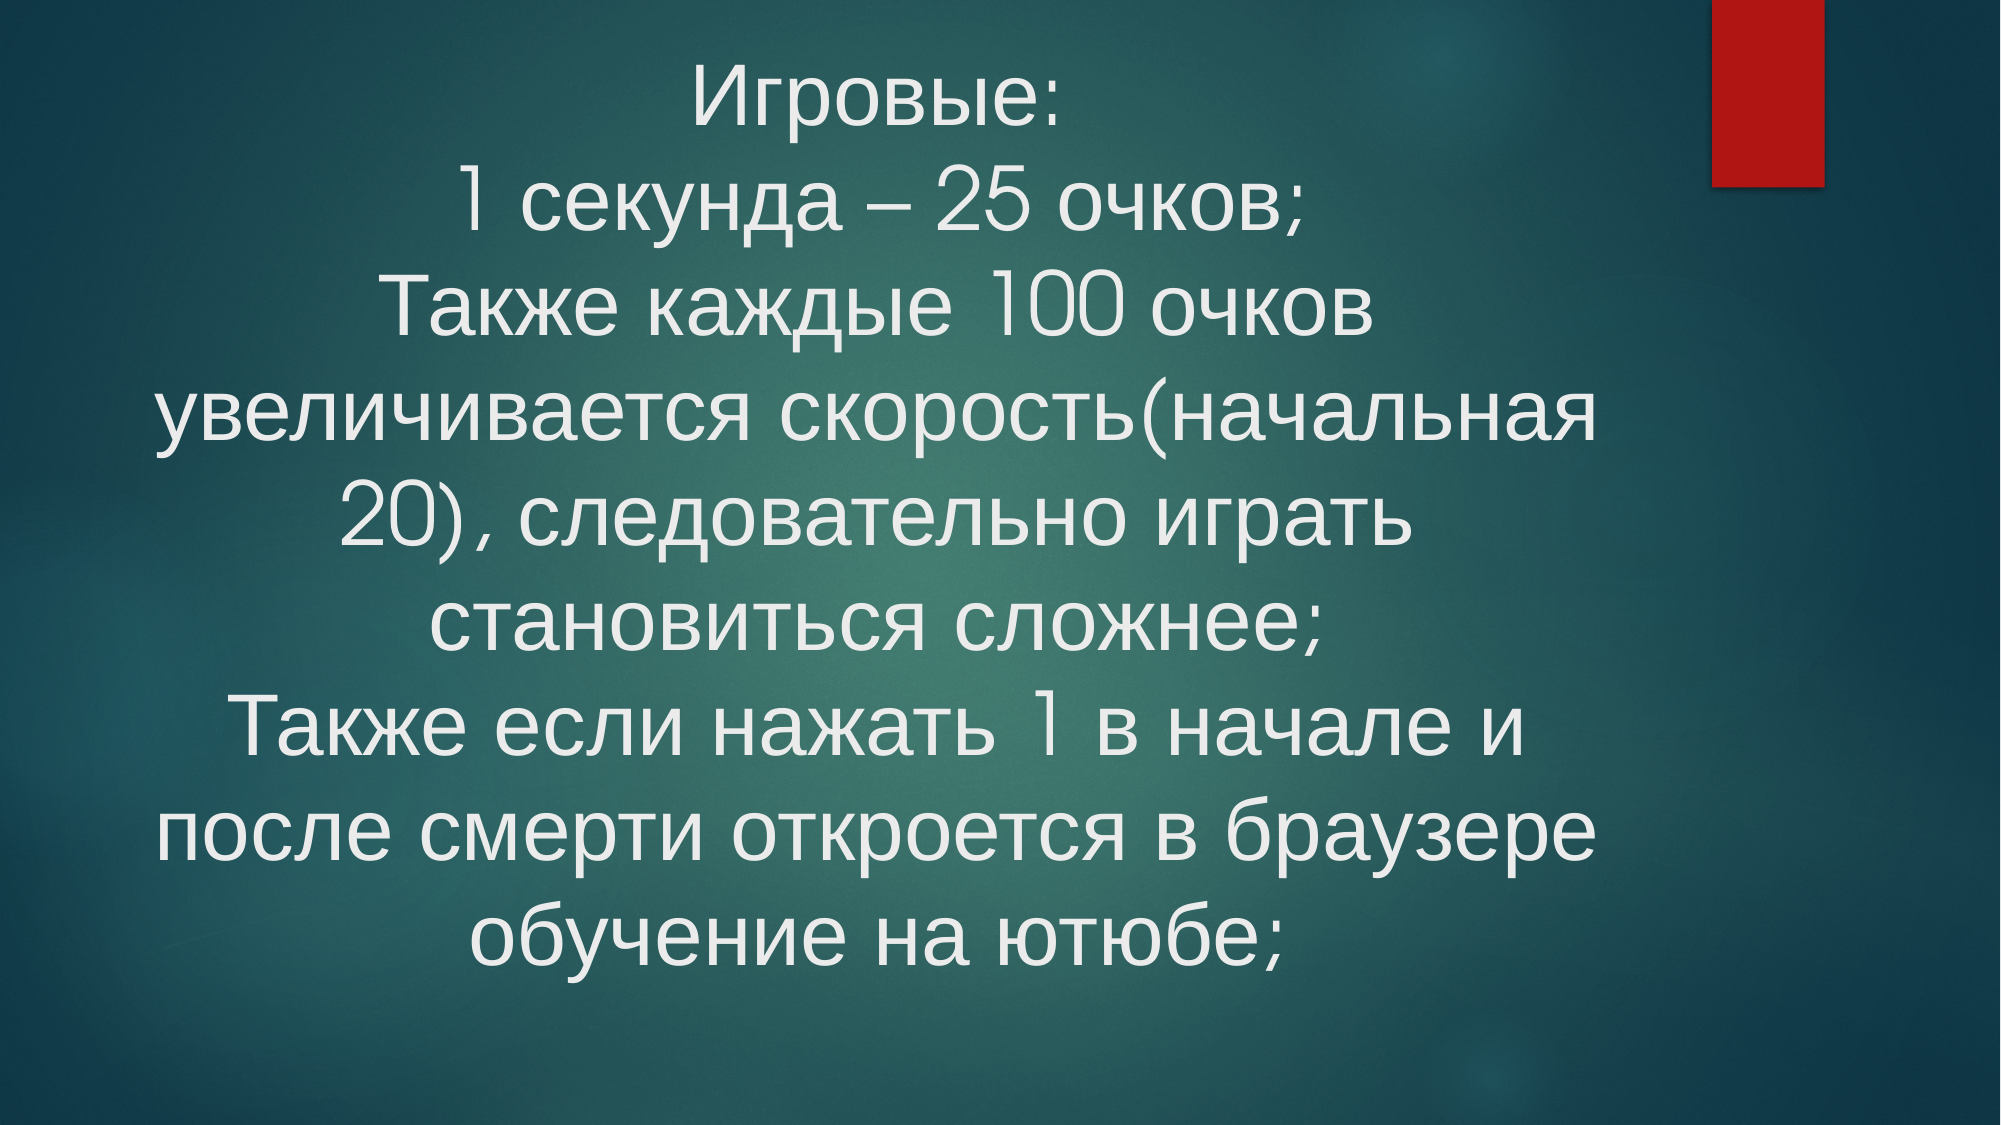

# Игровые: 1 секунда – 25 очков; Также каждые 100 очков увеличивается скорость(начальная 20), следовательно играть становиться сложнее; Также если нажать 1 в начале и после смерти откроется в браузере обучение на ютюбе;